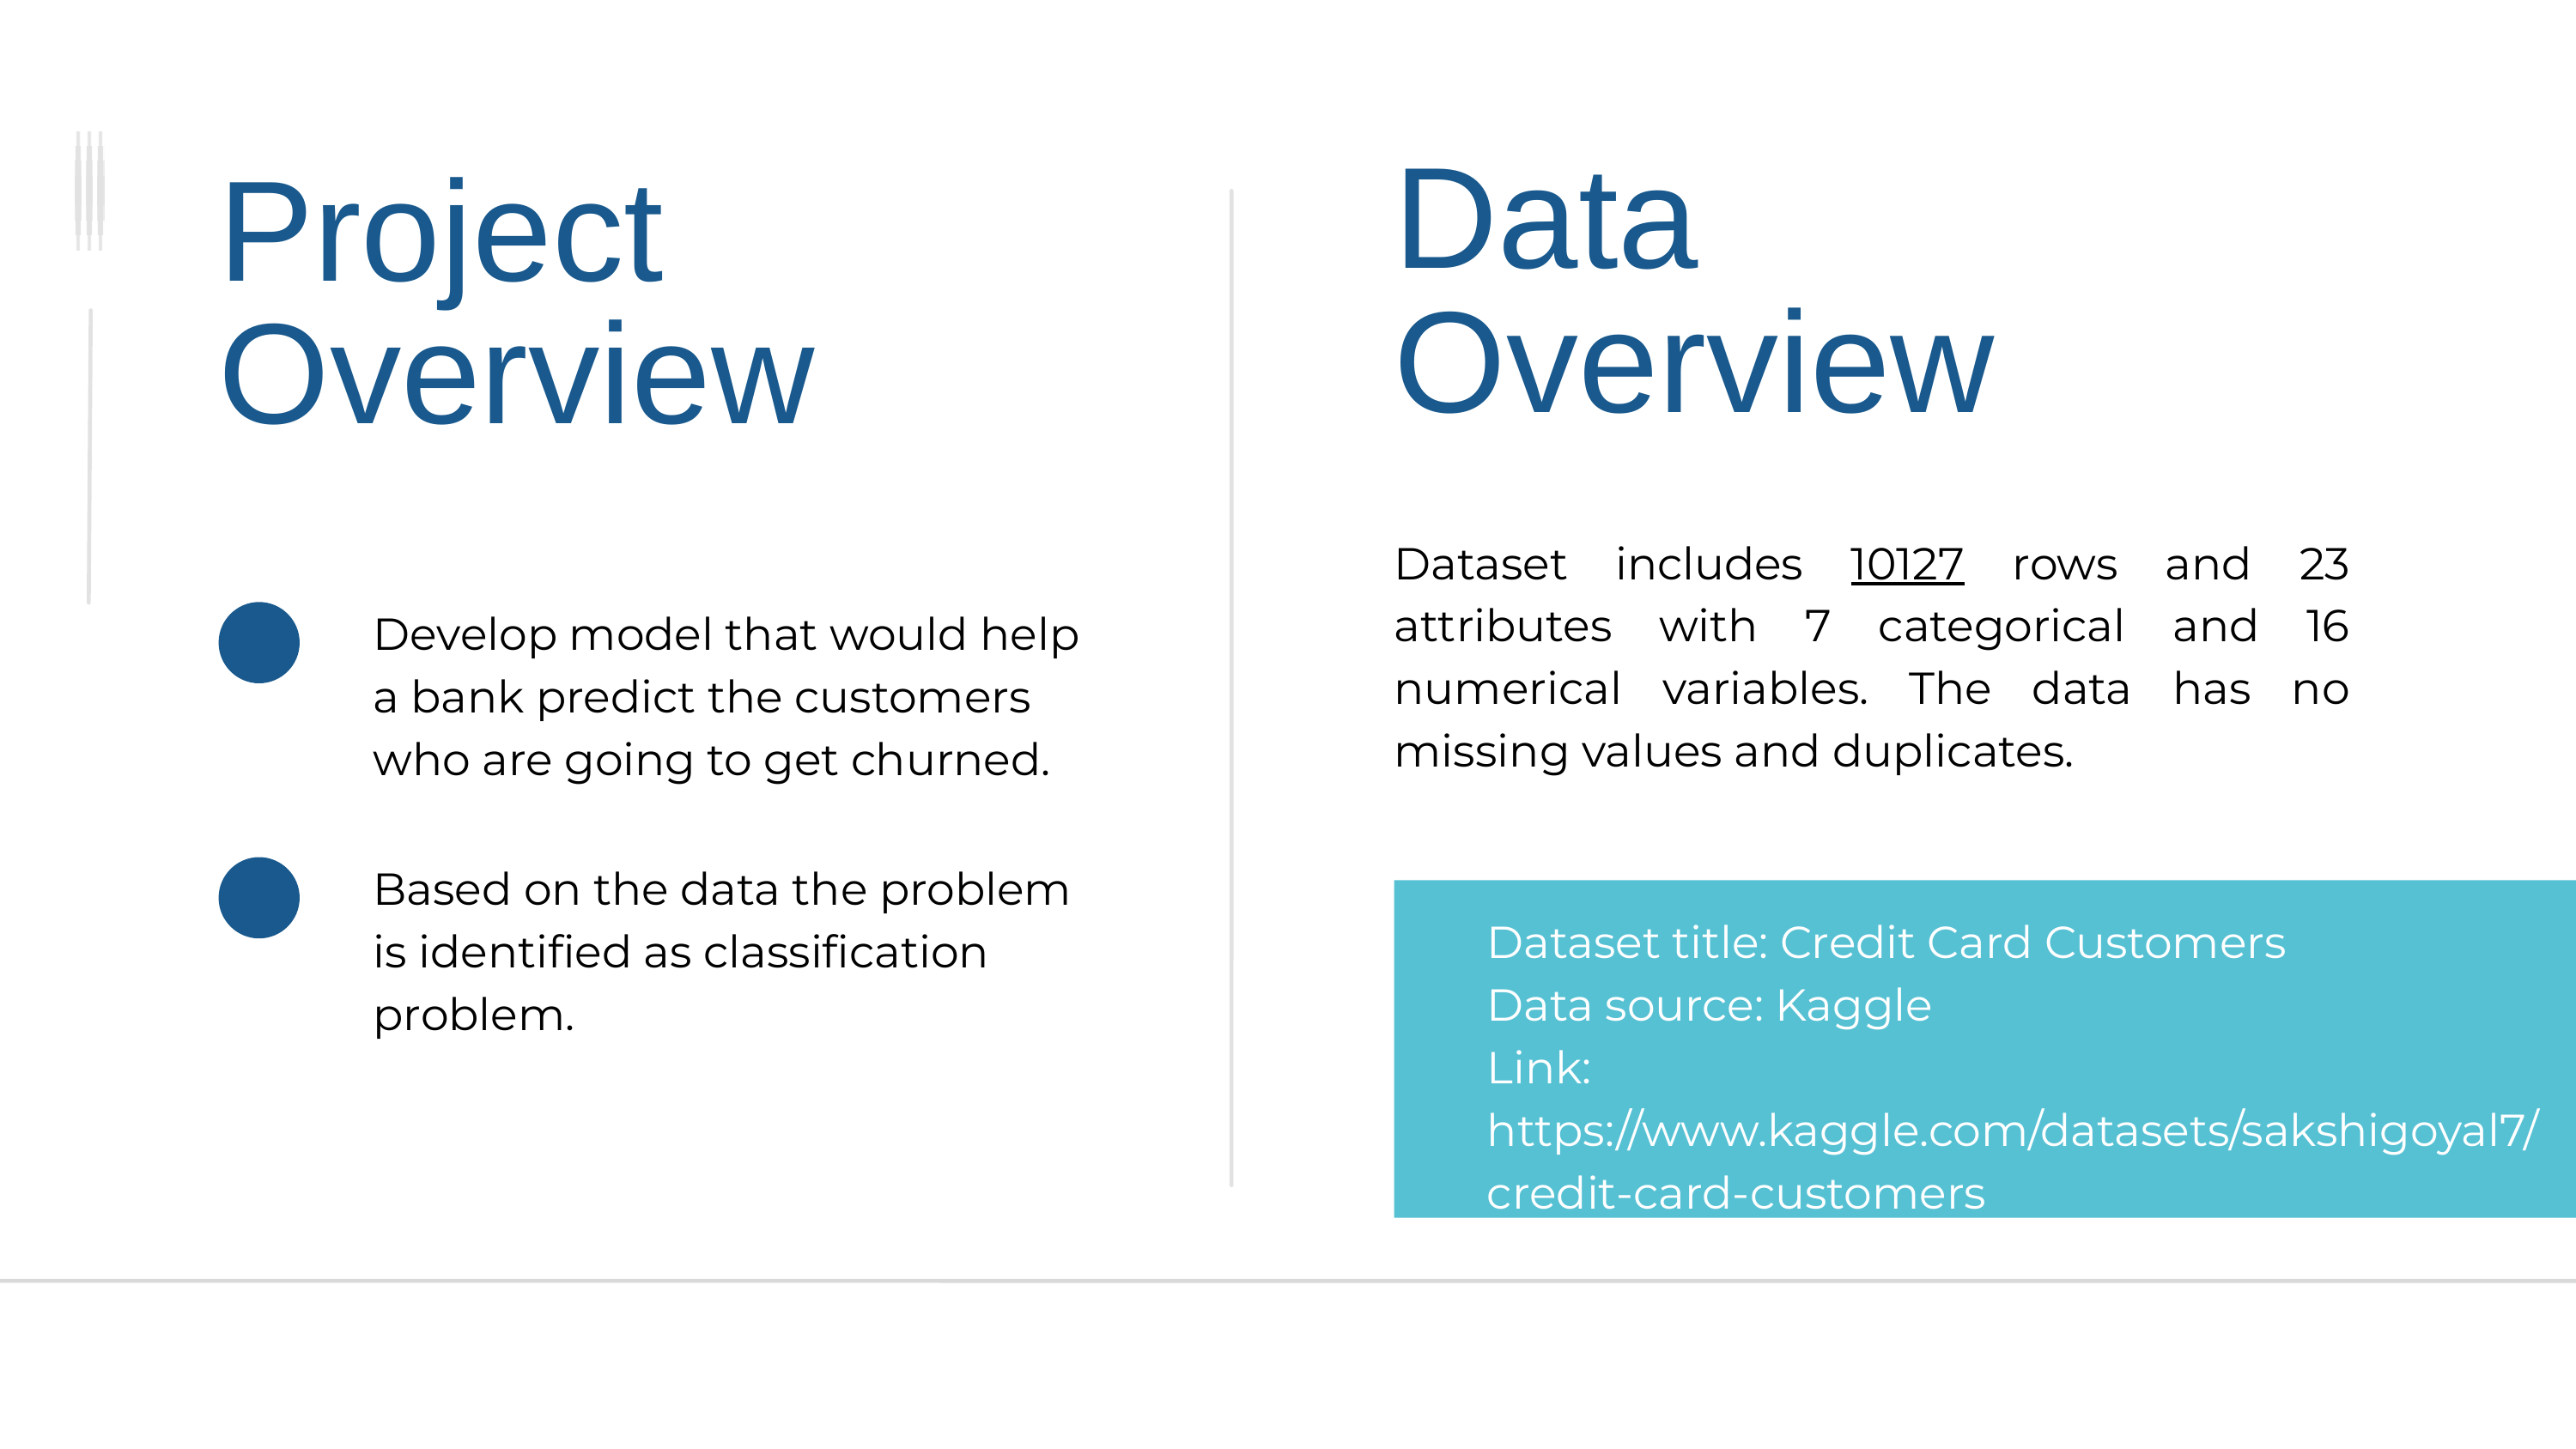

Data
Overview
Project Overview

Dataset includes 10127 rows and 23 attributes with 7 categorical and 16 numerical variables. The data has no missing values and duplicates.

Develop model that would help a bank predict the customers who are going to get churned.

Based on the data the problem is identified as classification problem.

Dataset title: Credit Card Customers
Data source: Kaggle
Link:
https://www.kaggle.com/datasets/sakshigoyal7/credit-card-customers